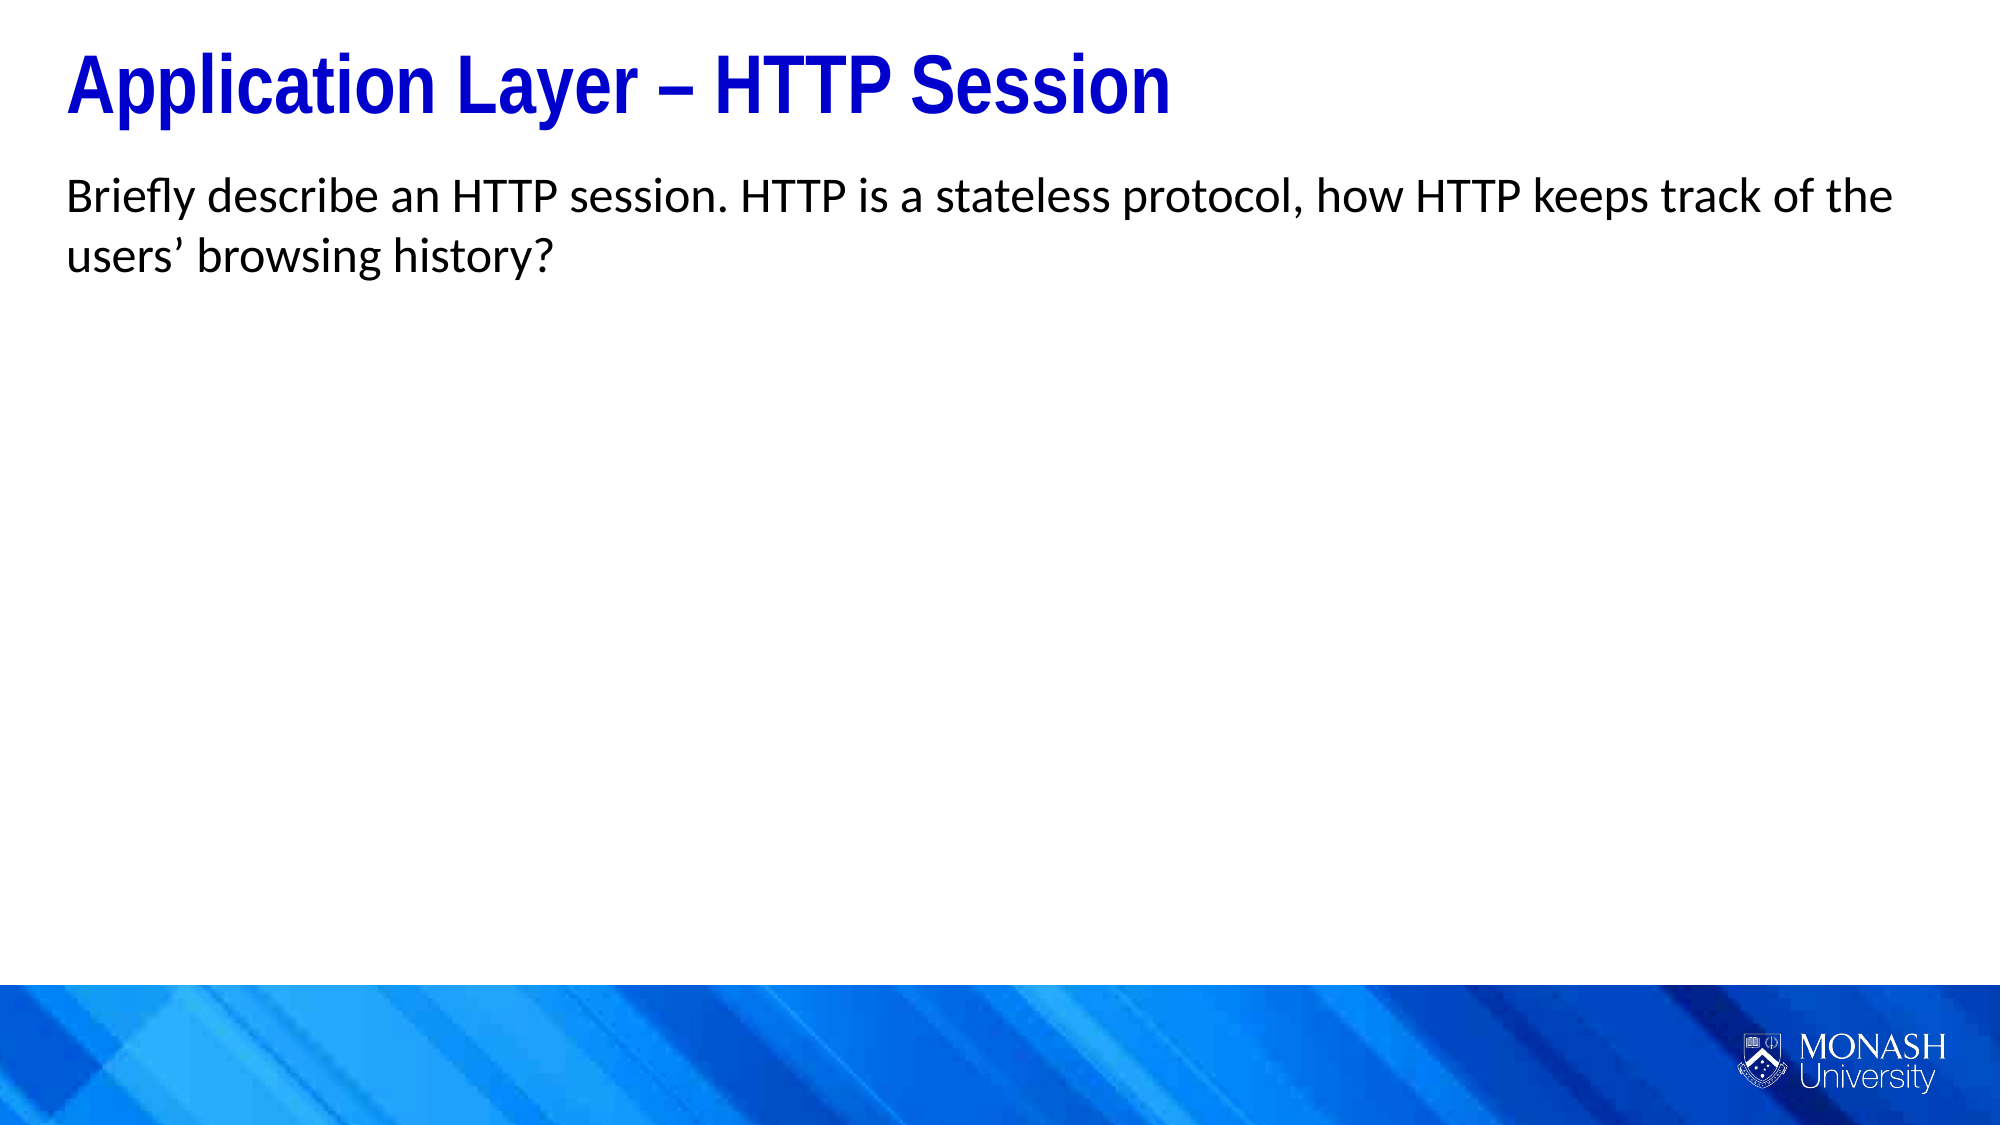

Application Layer – HTTP Session
Briefly describe an HTTP session. HTTP is a stateless protocol, how HTTP keeps track of the users’ browsing history?